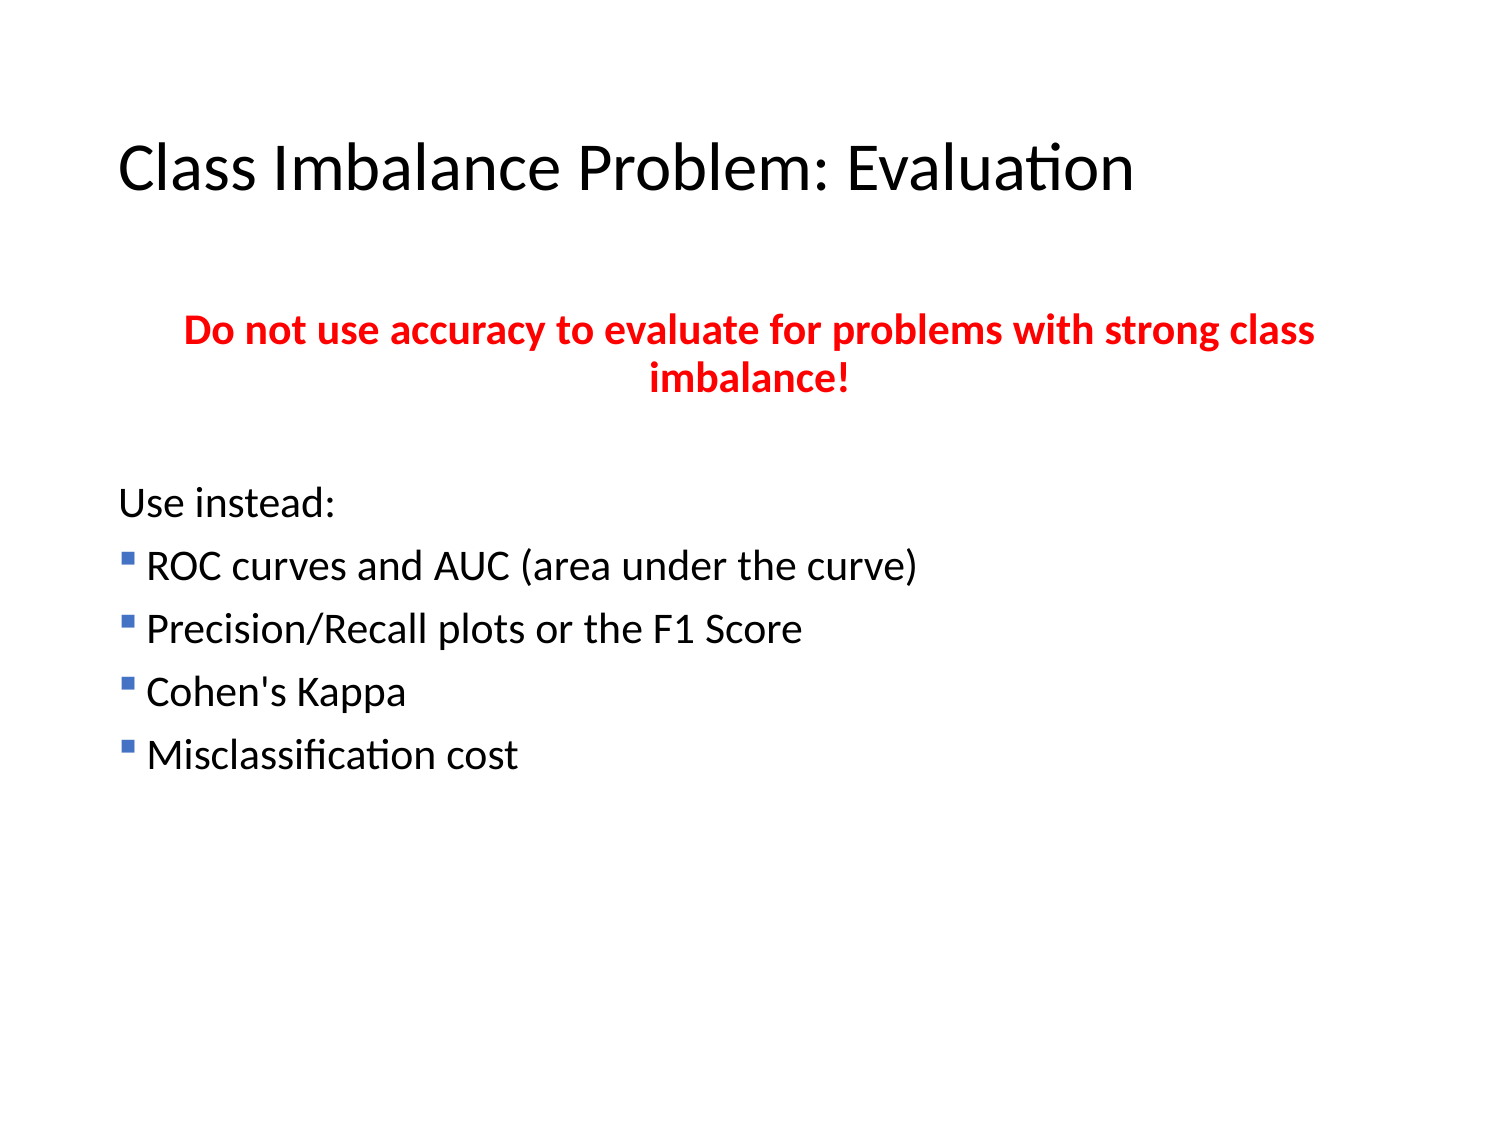

# Class Imbalance Problem: Evaluation
Do not use accuracy to evaluate for problems with strong class imbalance!

Use instead:
ROC curves and AUC (area under the curve)
Precision/Recall plots or the F1 Score
Cohen's Kappa
Misclassification cost